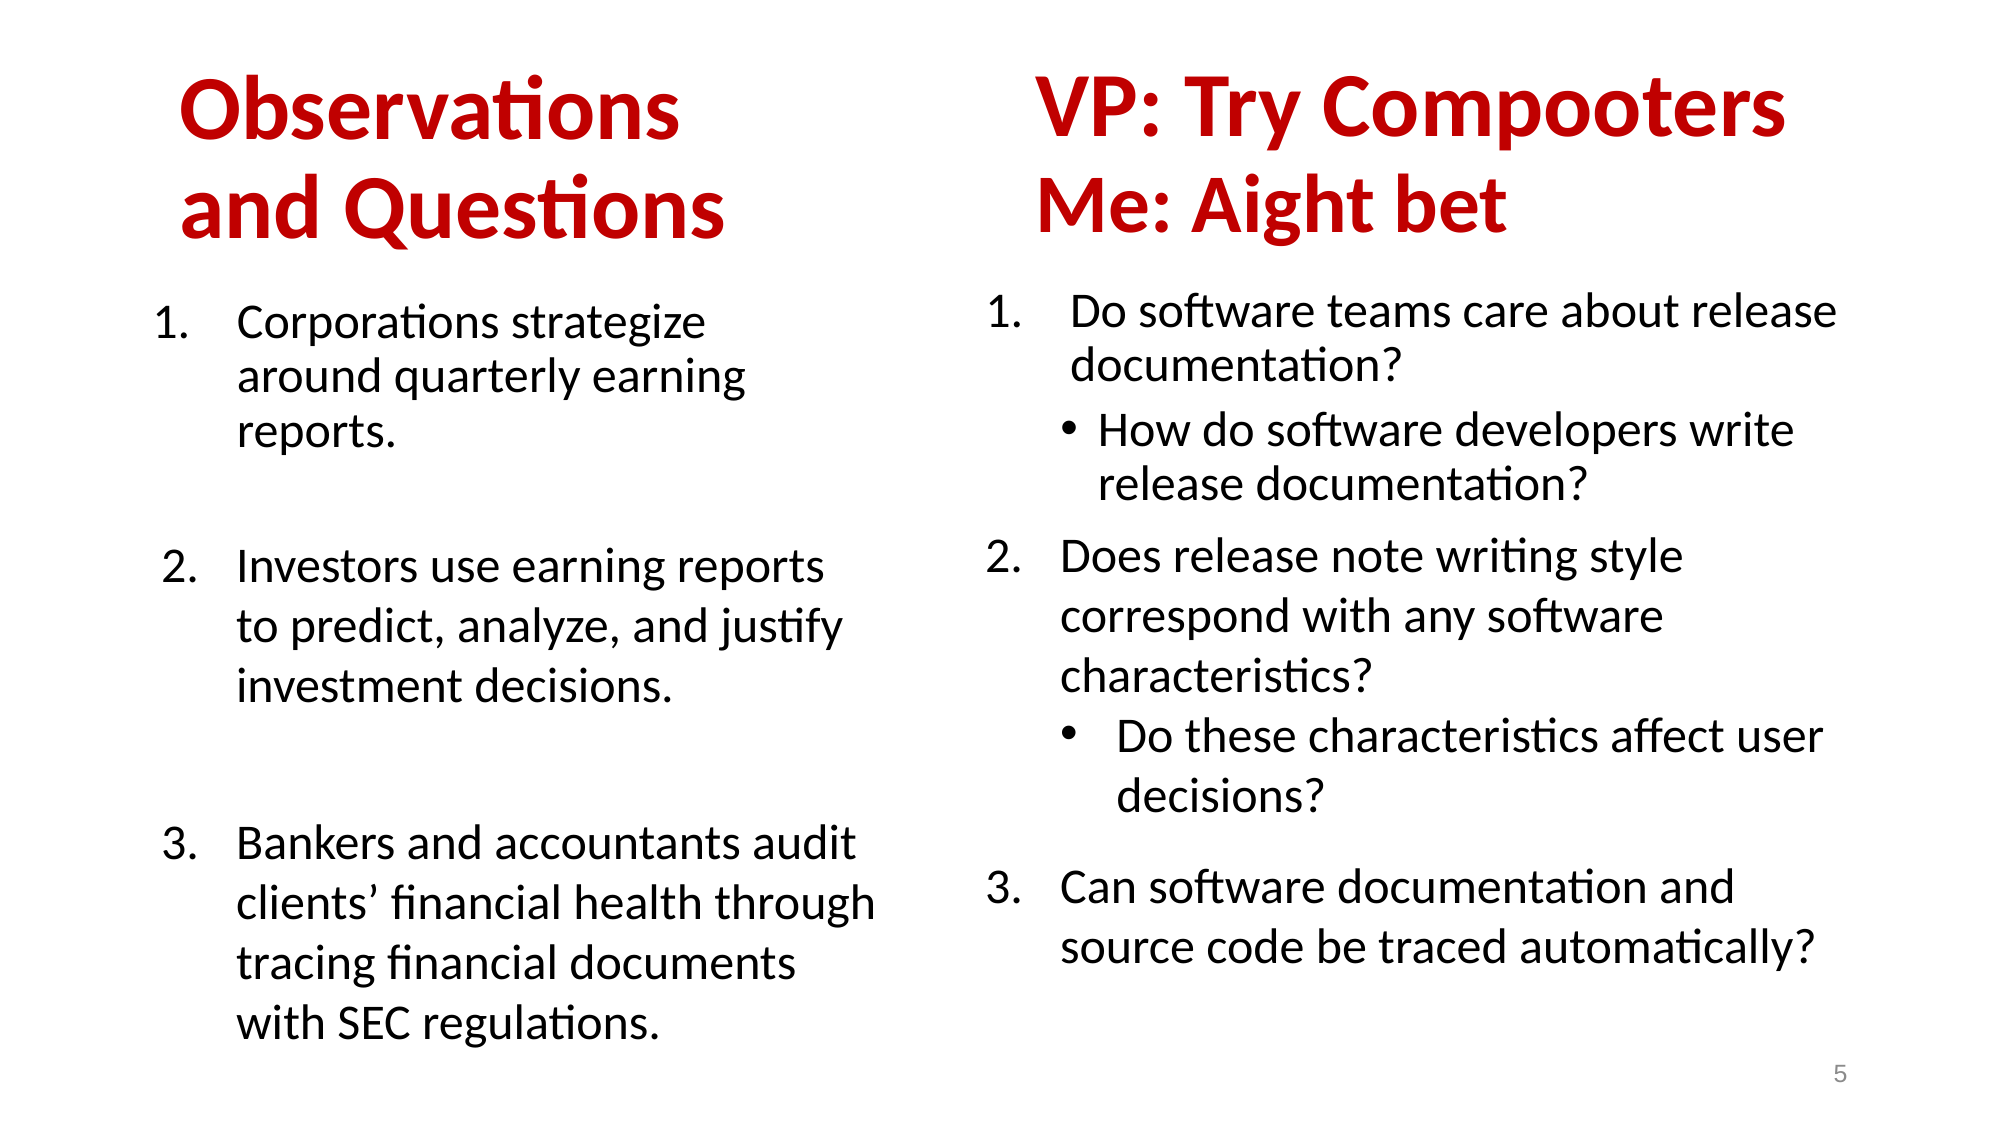

# VP: Try Compooters
Observations and Questions

Me: Aight bet
Do software teams care about release documentation?
How do software developers write release documentation?

Corporations strategize around quarterly earning reports.

Does release note writing style correspond with any software characteristics?
Do these characteristics affect user decisions?
Investors use earning reports to predict, analyze, and justify investment decisions.

Can software documentation and source code be traced automatically?
Bankers and accountants audit clients’ financial health through tracing financial documents with SEC regulations.
5